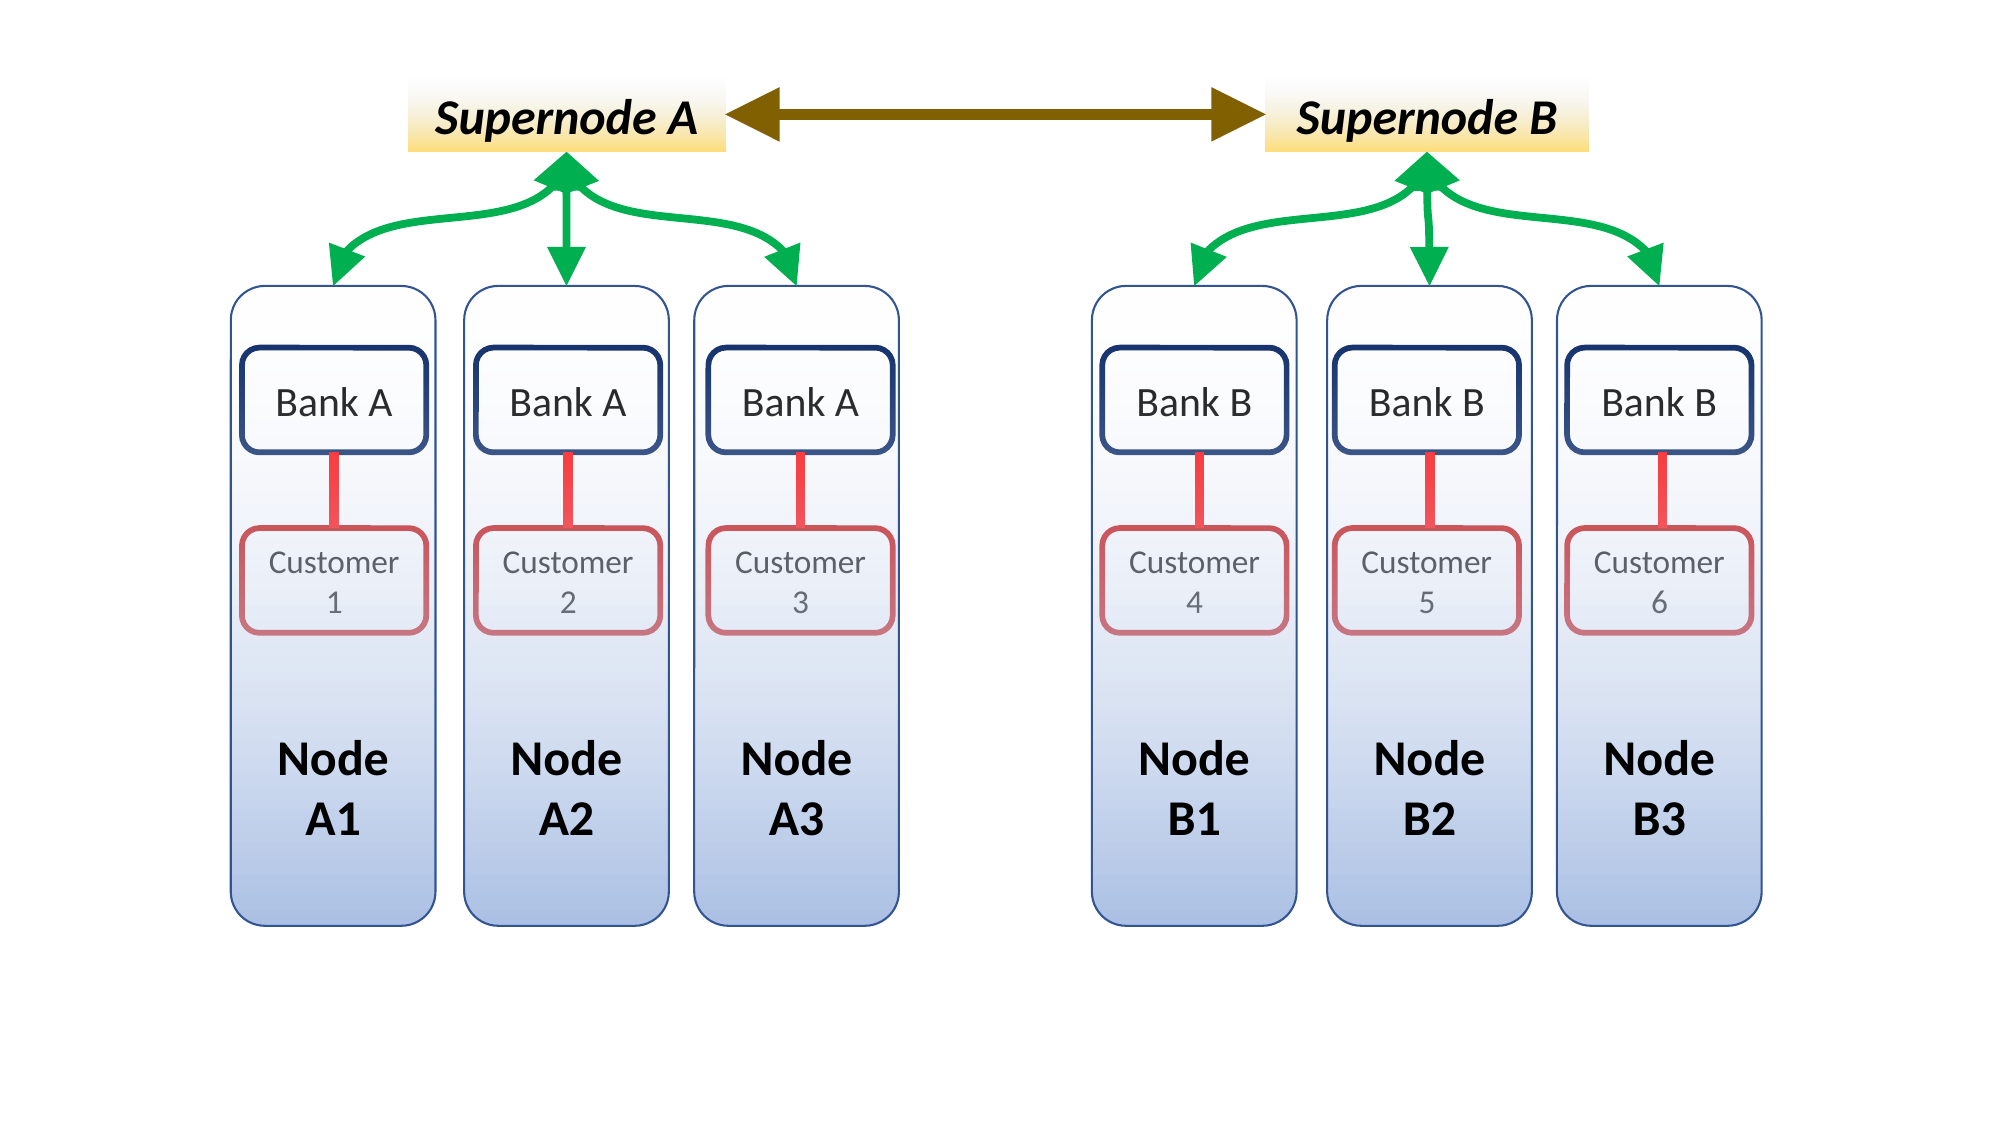

Supernode A
Supernode B
Node A1
Node A2
Node A3
Node B1
Node B2
Node B3
Bank A
Bank A
Bank A
Bank B
Bank B
Bank B
Customer 1
Customer 2
Customer 3
Customer 4
Customer 5
Customer 6